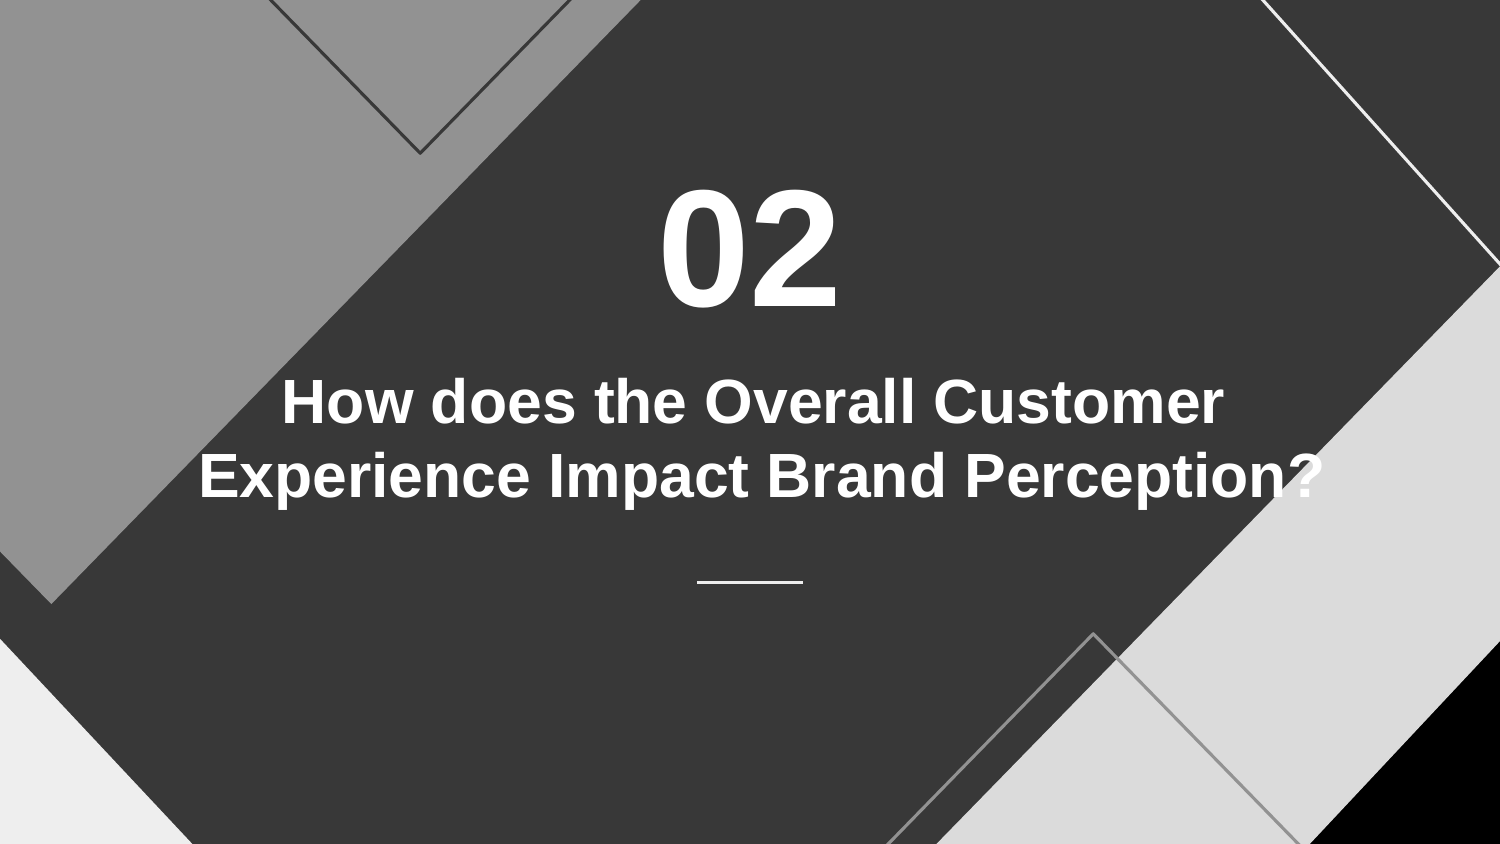

02
# How does the Overall Customer Experience Impact Brand Perception?